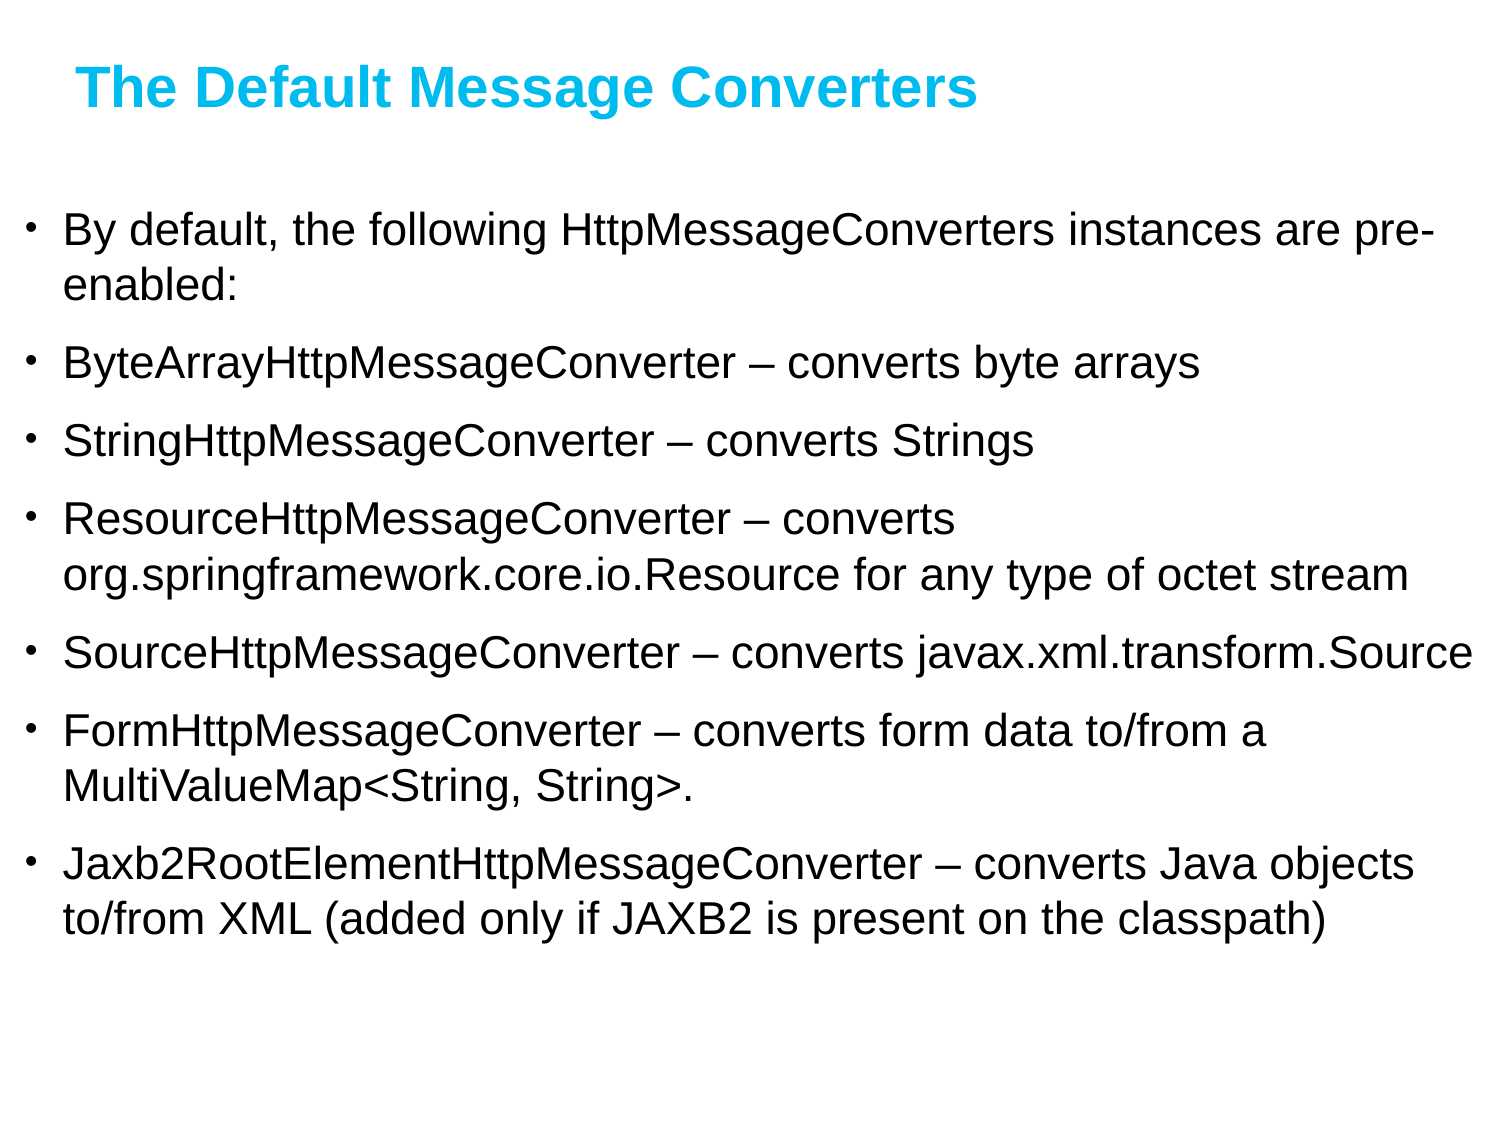

# The Default Message Converters
By default, the following HttpMessageConverters instances are pre-enabled:
ByteArrayHttpMessageConverter – converts byte arrays
StringHttpMessageConverter – converts Strings
ResourceHttpMessageConverter – converts org.springframework.core.io.Resource for any type of octet stream
SourceHttpMessageConverter – converts javax.xml.transform.Source
FormHttpMessageConverter – converts form data to/from a MultiValueMap<String, String>.
Jaxb2RootElementHttpMessageConverter – converts Java objects to/from XML (added only if JAXB2 is present on the classpath)